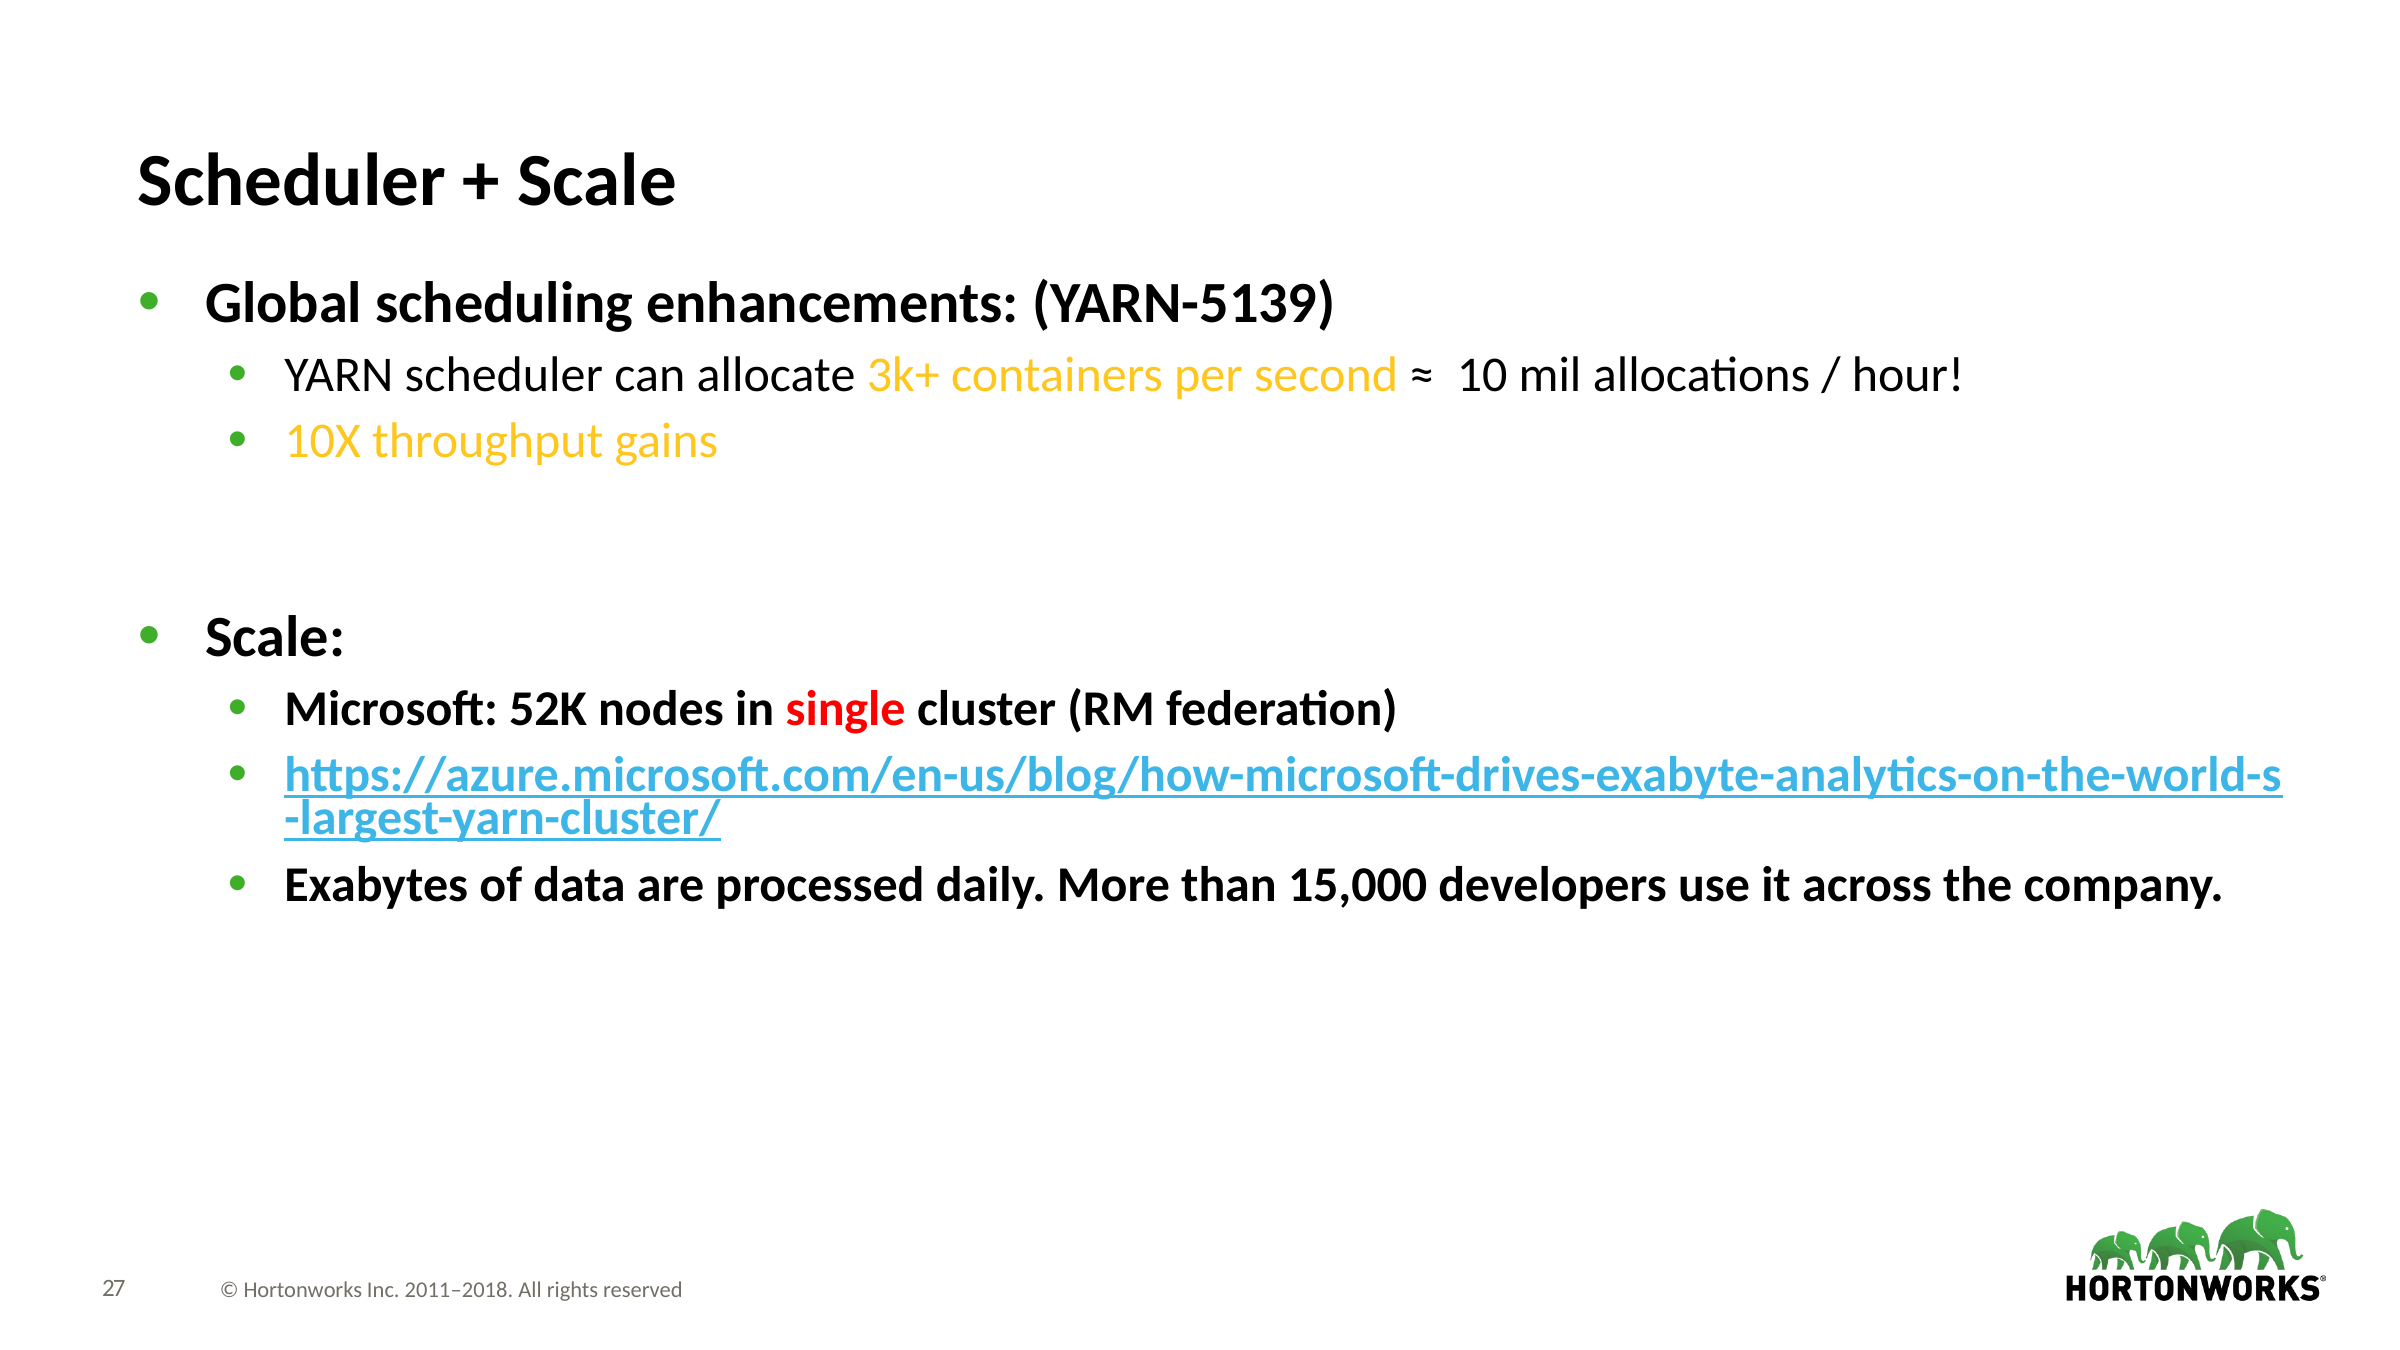

# Scheduler + Scale
Global scheduling enhancements: (YARN-5139)
YARN scheduler can allocate 3k+ containers per second ≈  10 mil allocations / hour!
10X throughput gains

Scale:
Microsoft: 52K nodes in single cluster (RM federation)
https://azure.microsoft.com/en-us/blog/how-microsoft-drives-exabyte-analytics-on-the-world-s-largest-yarn-cluster/
Exabytes of data are processed daily. More than 15,000 developers use it across the company.